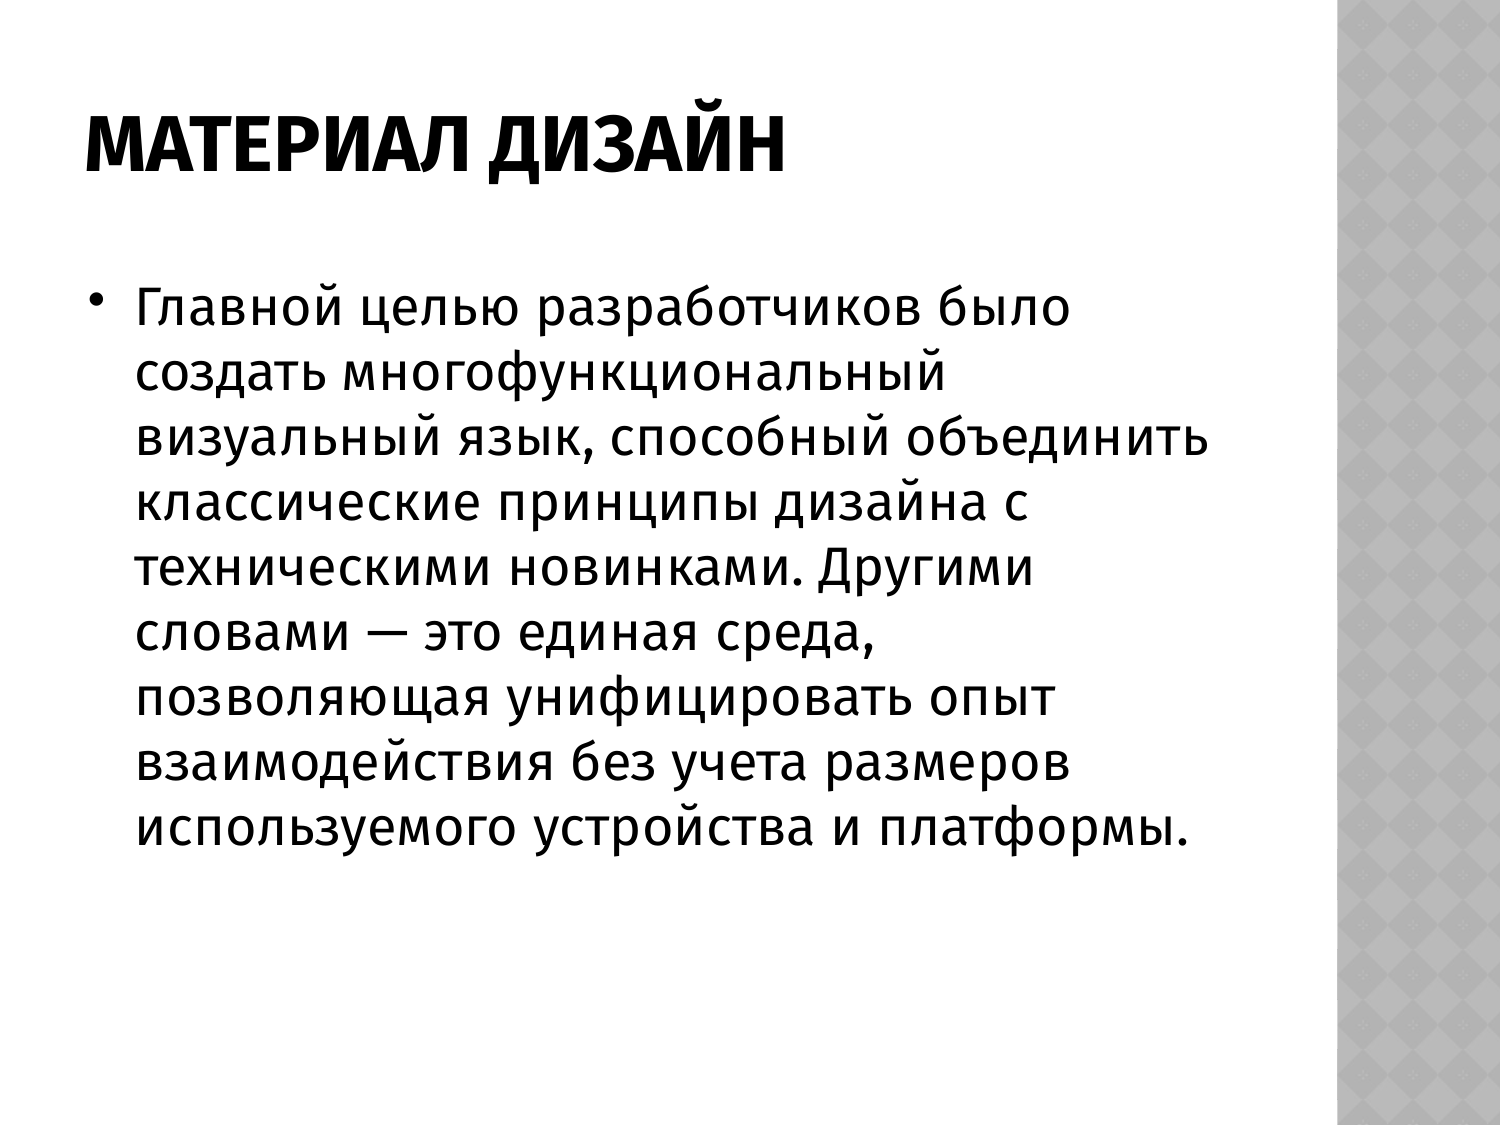

# Материал дизайн
Главной целью разработчиков было создать многофункциональный визуальный язык, способный объединить классические принципы дизайна с техническими новинками. Другими словами — это единая среда, позволяющая унифицировать опыт взаимодействия без учета размеров используемого устройства и платформы.